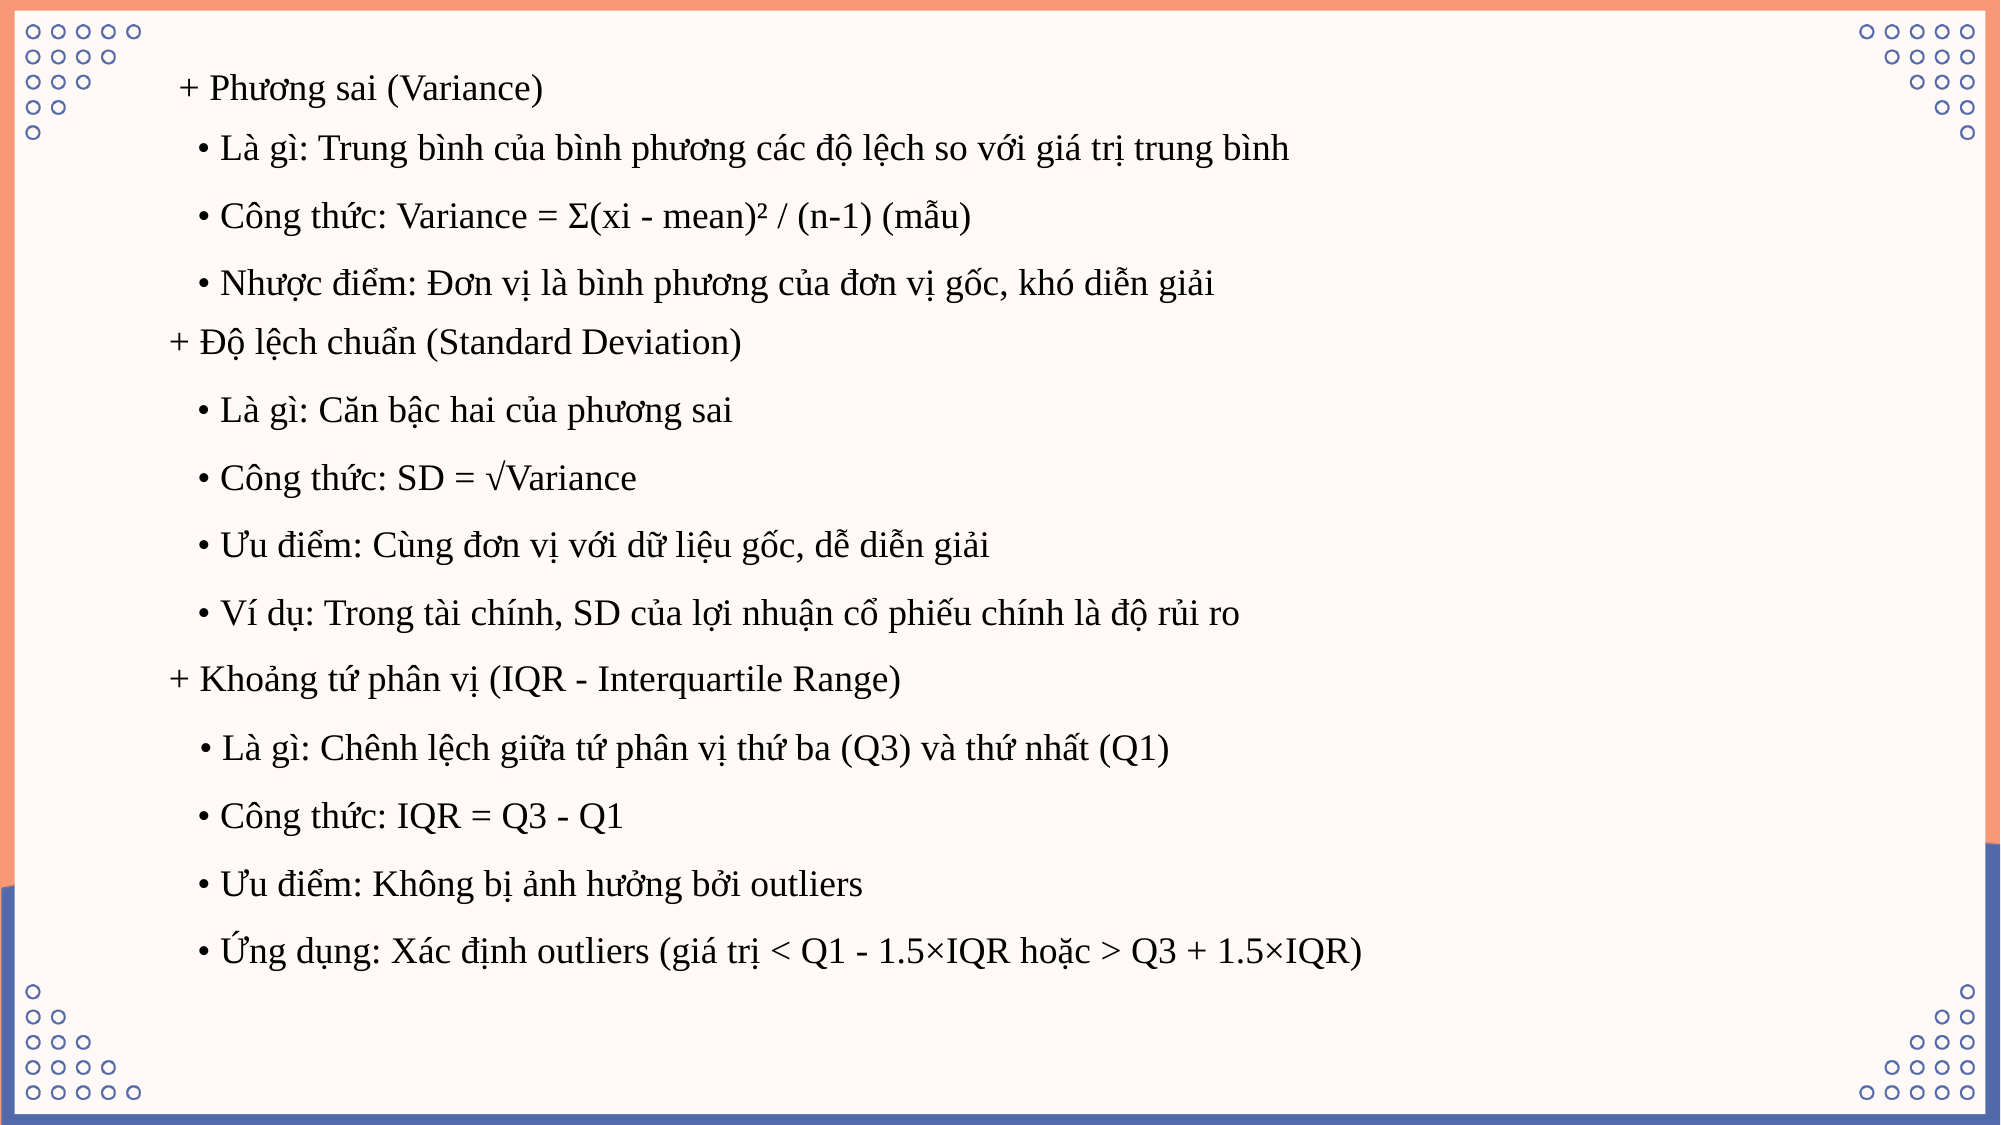

+ Phương sai (Variance)
         • Là gì: Trung bình của bình phương các độ lệch so với giá trị trung bình
         • Công thức: Variance = Σ(xi - mean)² / (n-1) (mẫu)
         • Nhược điểm: Đơn vị là bình phương của đơn vị gốc, khó diễn giải
      + Độ lệch chuẩn (Standard Deviation)
         • Là gì: Căn bậc hai của phương sai
         • Công thức: SD = √Variance
         • Ưu điểm: Cùng đơn vị với dữ liệu gốc, dễ diễn giải
         • Ví dụ: Trong tài chính, SD của lợi nhuận cổ phiếu chính là độ rủi ro
      + Khoảng tứ phân vị (IQR - Interquartile Range)
         • Là gì: Chênh lệch giữa tứ phân vị thứ ba (Q3) và thứ nhất (Q1)
         • Công thức: IQR = Q3 - Q1
         • Ưu điểm: Không bị ảnh hưởng bởi outliers
         • Ứng dụng: Xác định outliers (giá trị < Q1 - 1.5×IQR hoặc > Q3 + 1.5×IQR)